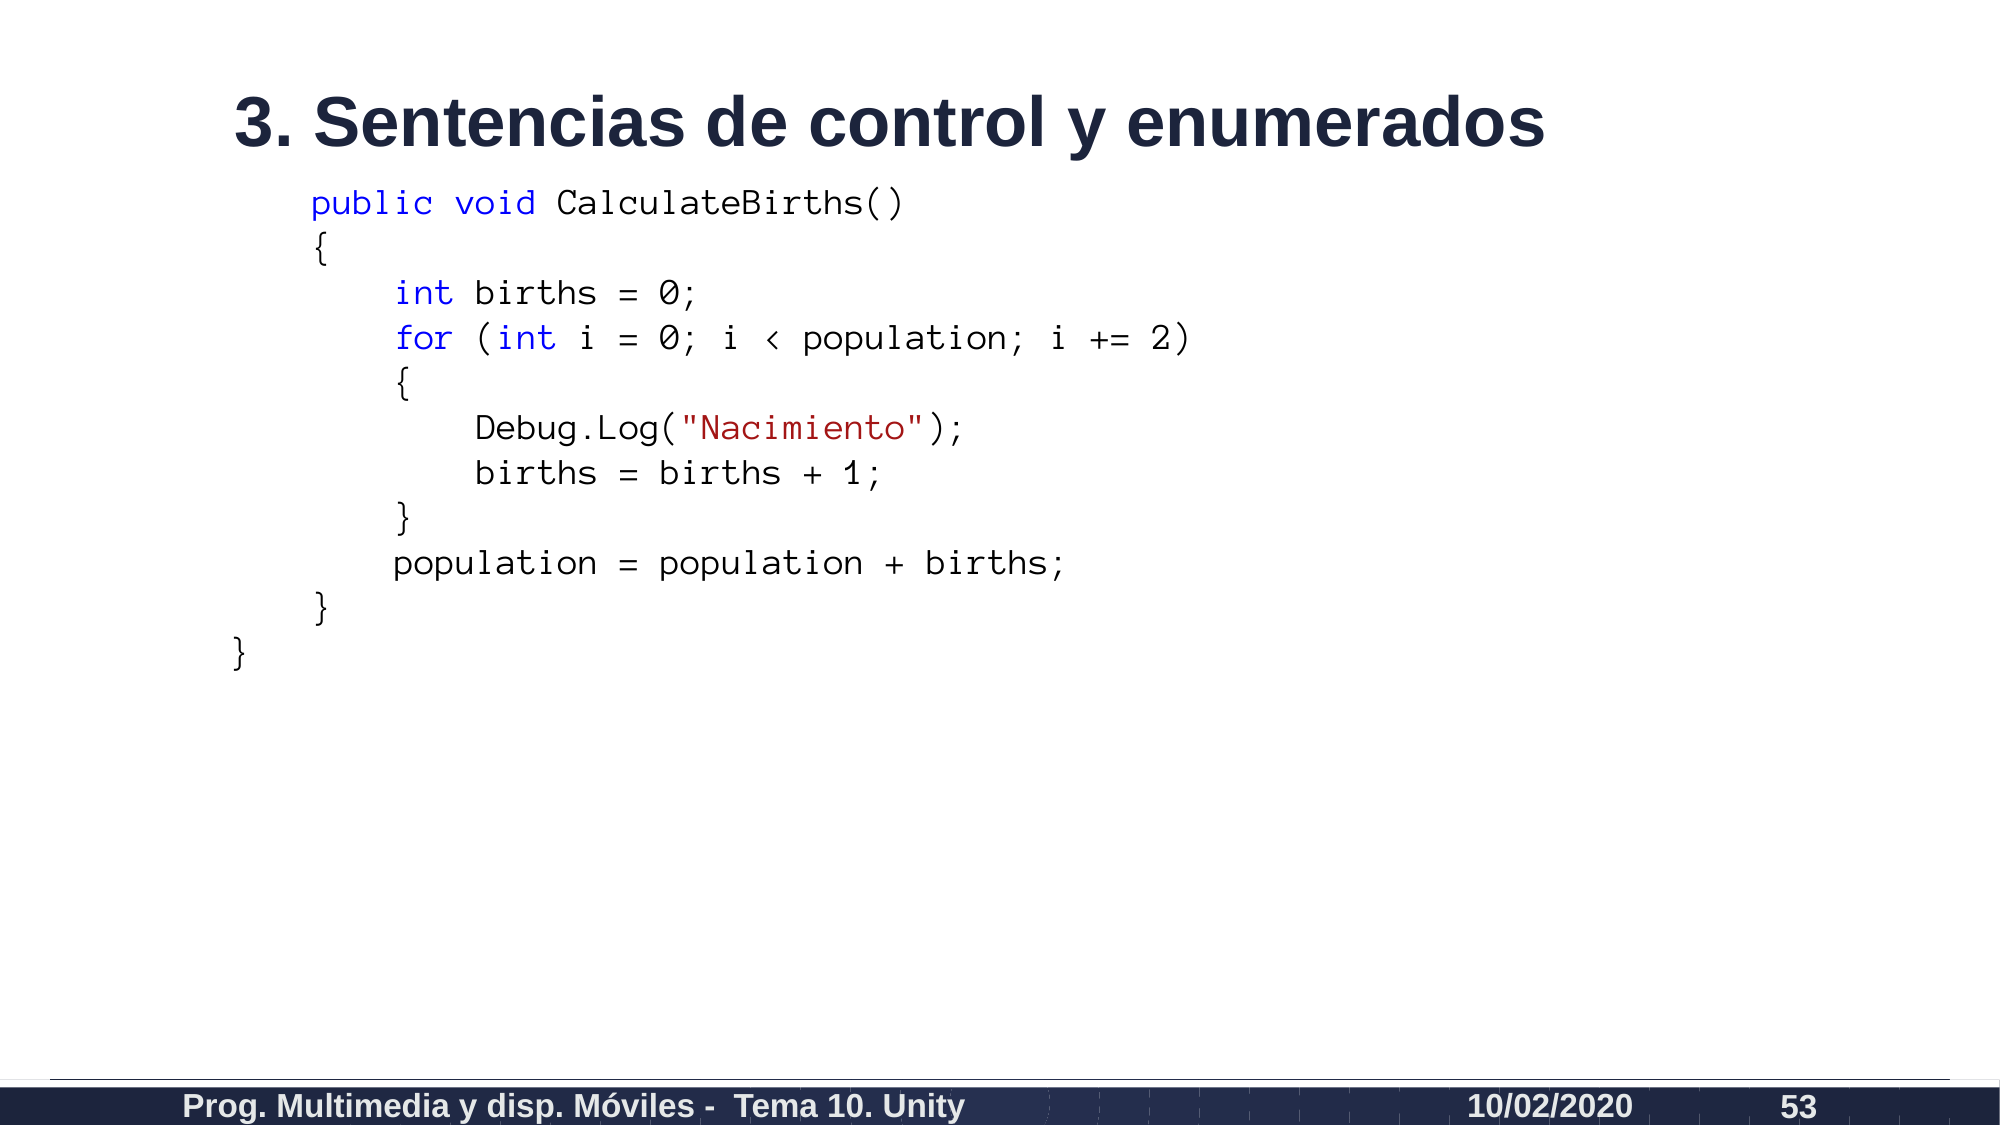

# 3. Sentencias de control y enumerados
    public void CalculateBirths()
    {
        int births = 0;
        for (int i = 0; i < population; i += 2)
        {
            Debug.Log("Nacimiento");
            births = births + 1;
        }
        population = population + births;
    }
}
Prog. Multimedia y disp. Móviles -  Tema 10. Unity
10/02/2020
53